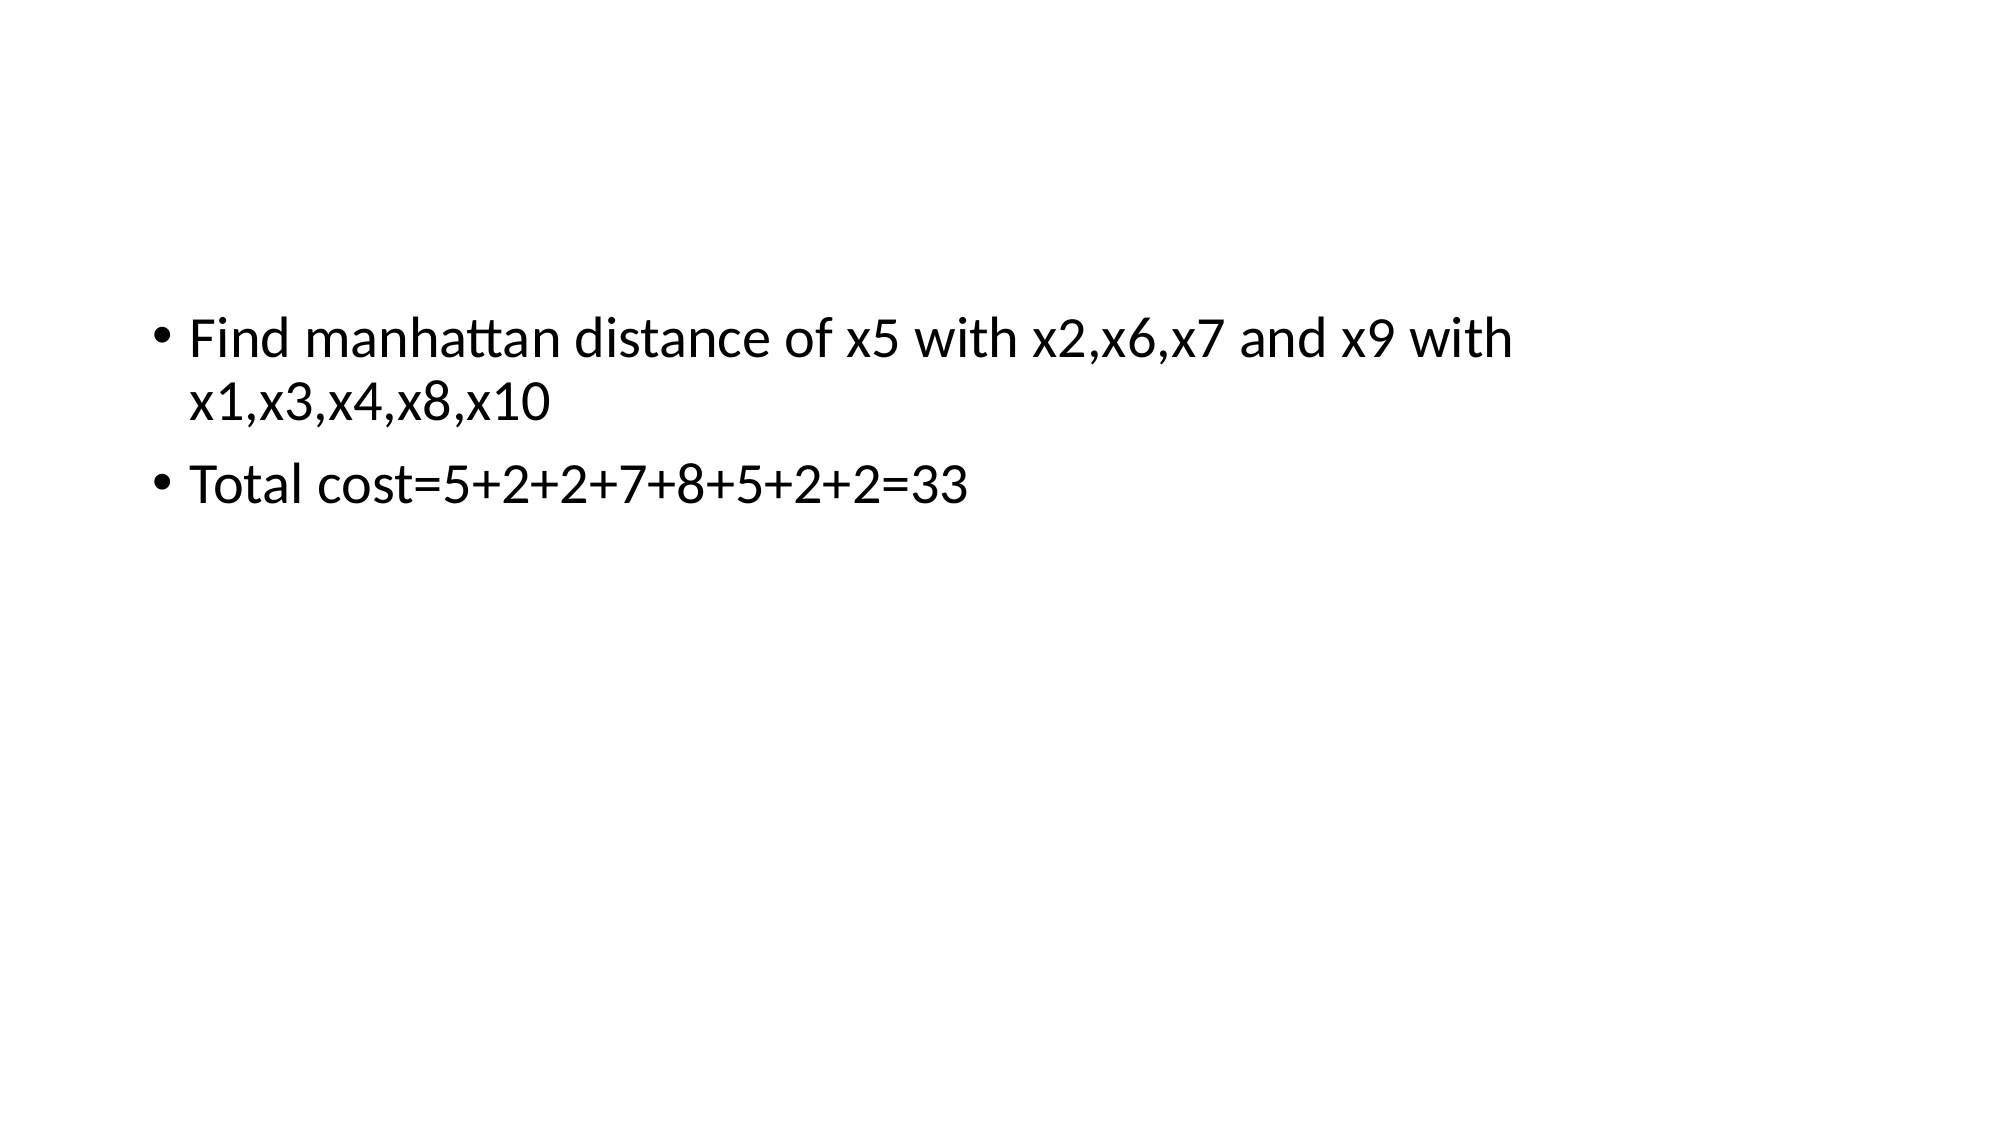

#
Find manhattan distance of x5 with x2,x6,x7 and x9 with x1,x3,x4,x8,x10
Total cost=5+2+2+7+8+5+2+2=33